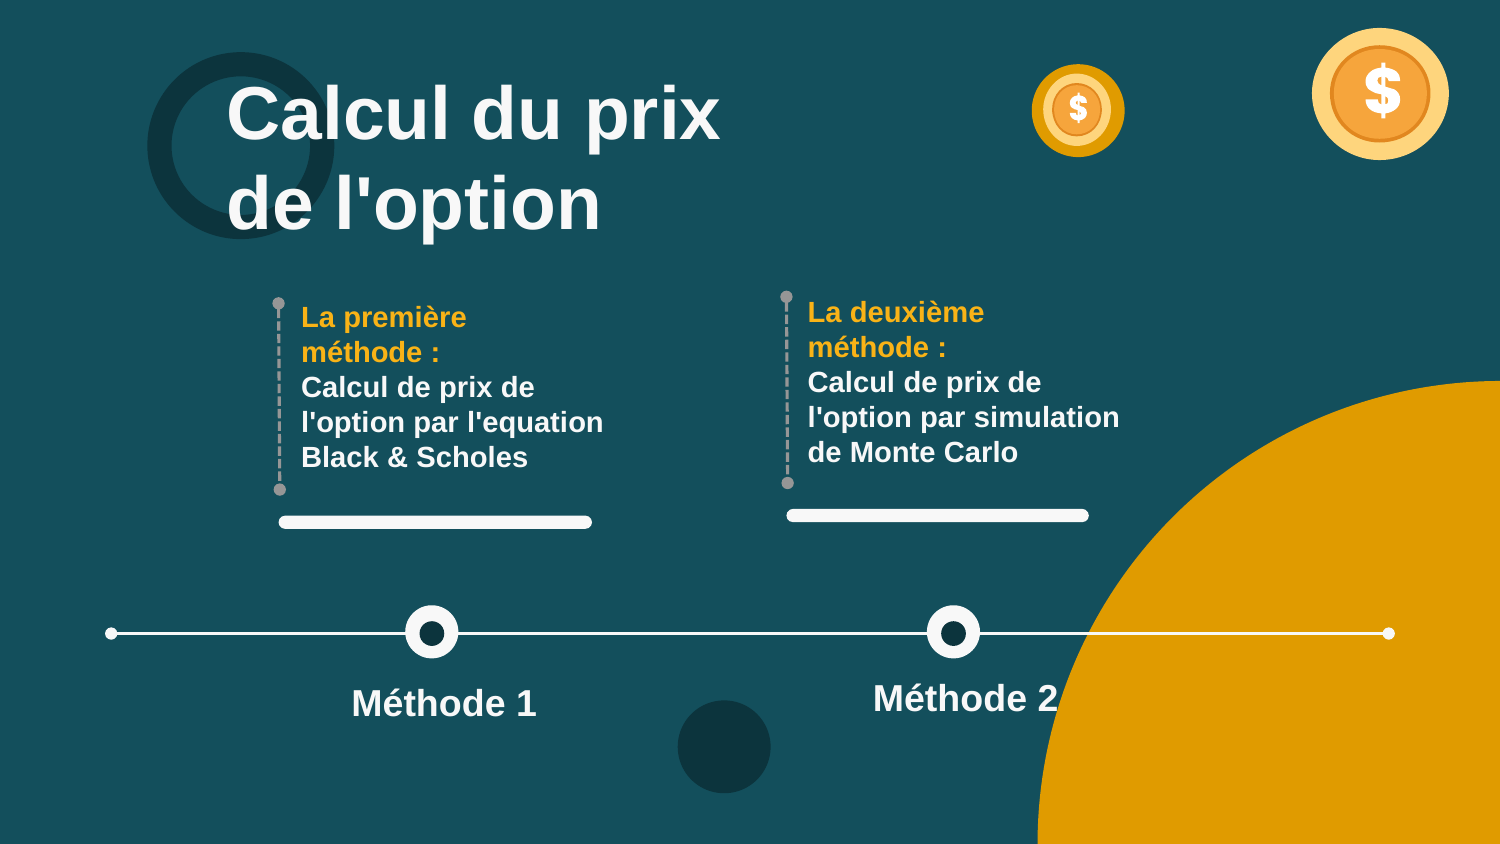

Calcul du prix de l'option

La deuxième méthode :
Calcul de prix de l'option par simulation de Monte Carlo
La première méthode :
Calcul de prix de l'option par l'equation Black & Scholes

Méthode 2
Méthode 1